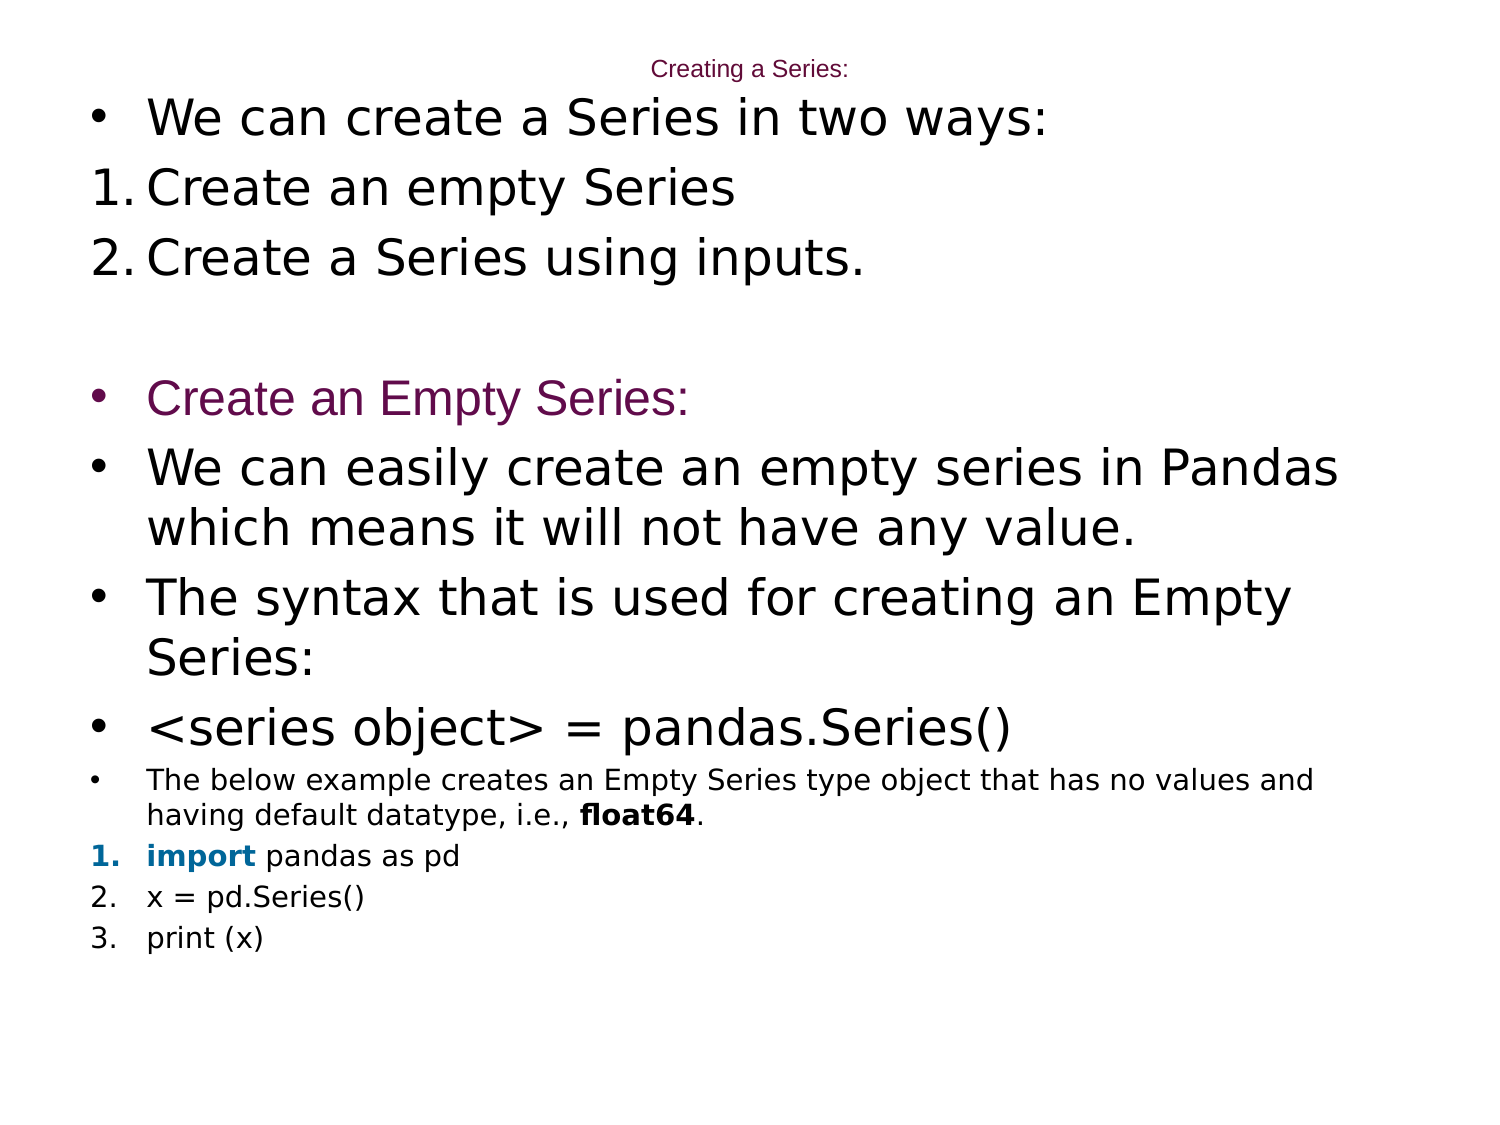

# Creating a Series:
We can create a Series in two ways:
Create an empty Series
Create a Series using inputs.

Create an Empty Series:
We can easily create an empty series in Pandas which means it will not have any value.
The syntax that is used for creating an Empty Series:
<series object> = pandas.Series()
The below example creates an Empty Series type object that has no values and having default datatype, i.e., float64.
import pandas as pd
x = pd.Series()
print (x)